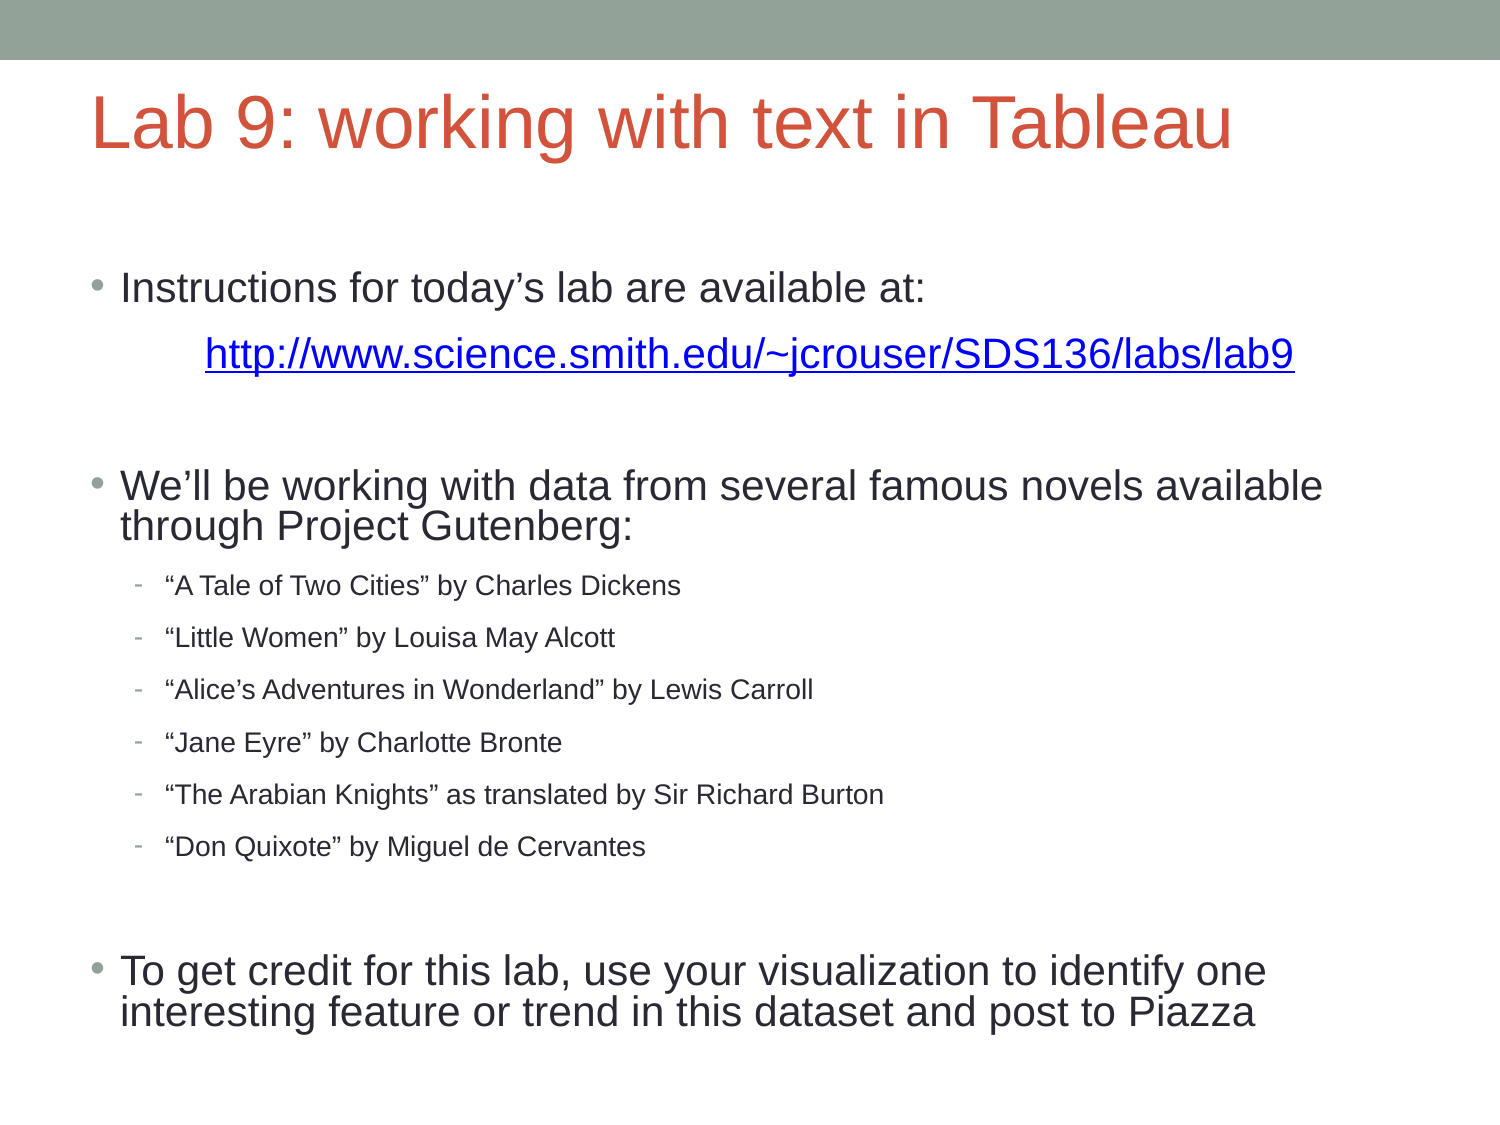

# Lab 9: working with text in Tableau
Instructions for today’s lab are available at:
http://www.science.smith.edu/~jcrouser/SDS136/labs/lab9

We’ll be working with data from several famous novels available through Project Gutenberg:
“A Tale of Two Cities” by Charles Dickens
“Little Women” by Louisa May Alcott
“Alice’s Adventures in Wonderland” by Lewis Carroll
“Jane Eyre” by Charlotte Bronte
“The Arabian Knights” as translated by Sir Richard Burton
“Don Quixote” by Miguel de Cervantes

To get credit for this lab, use your visualization to identify one interesting feature or trend in this dataset and post to Piazza